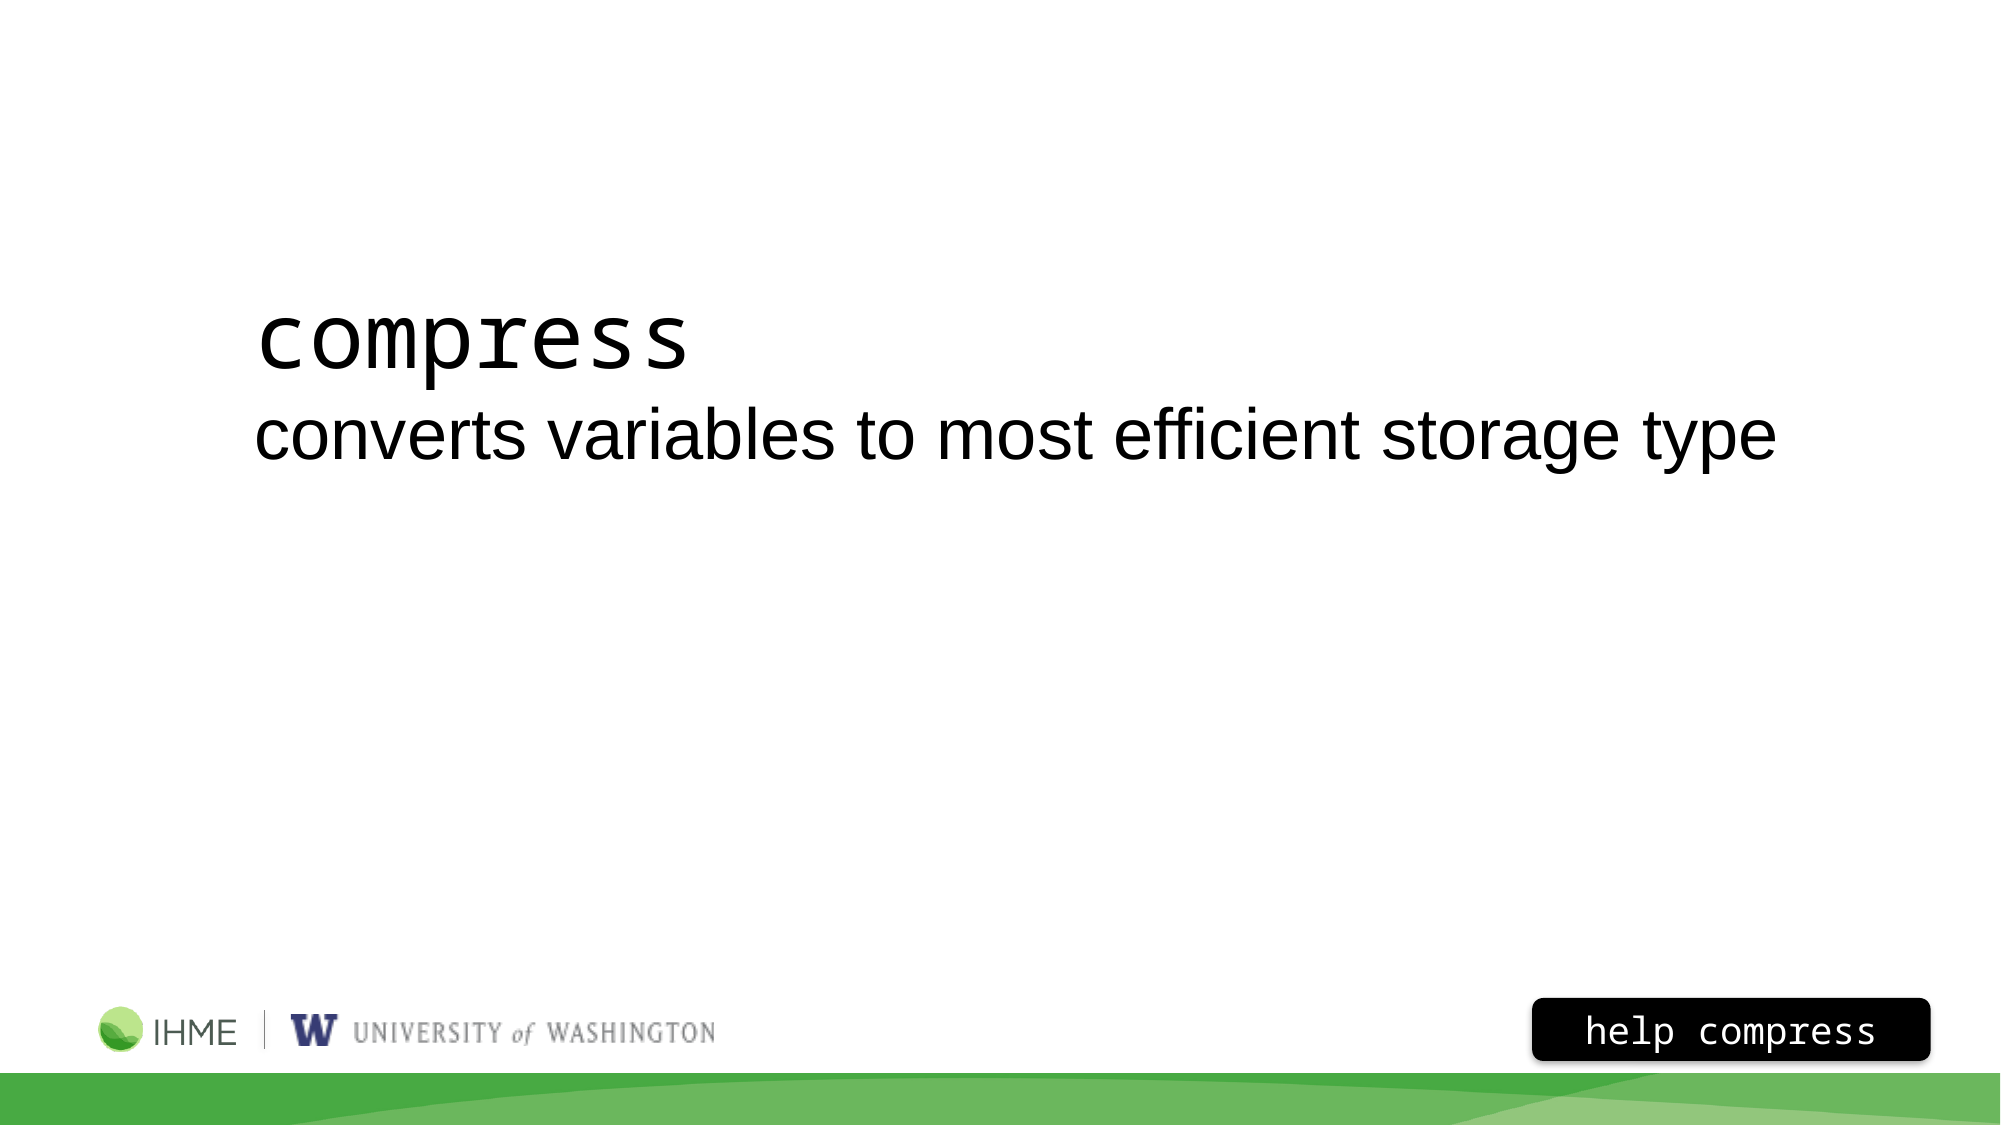

compress
converts variables to most efficient storage type

help compress